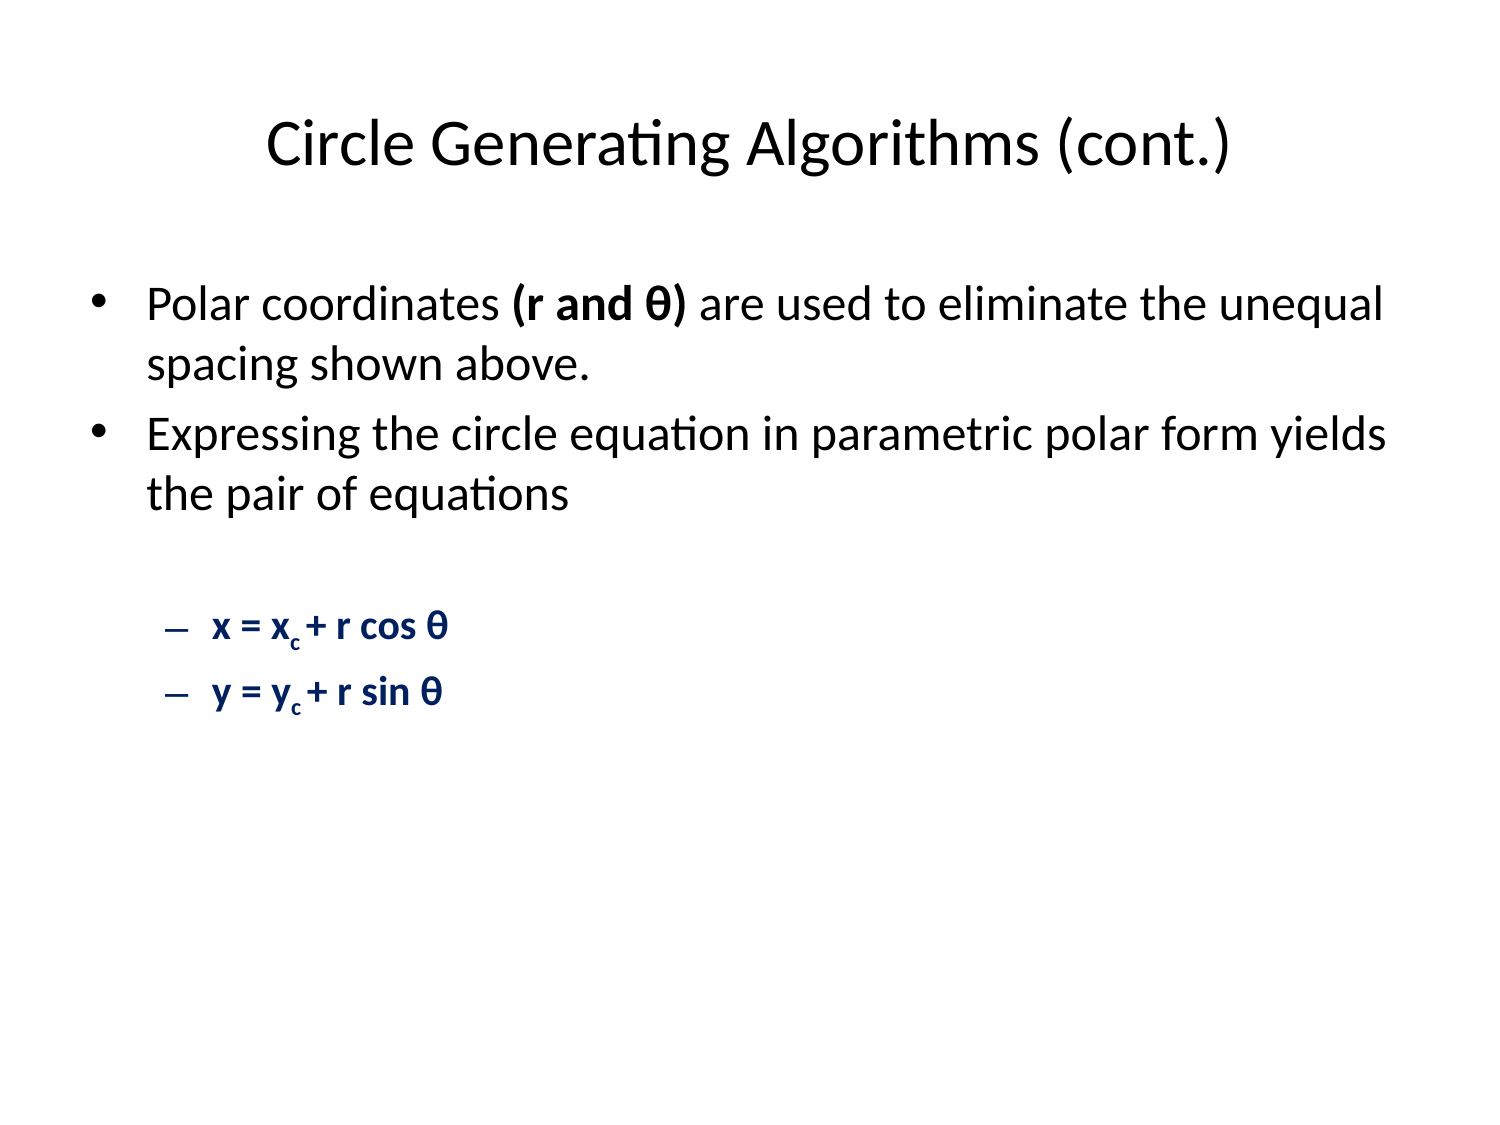

# Circle Generating Algorithms (cont.)
Polar coordinates (r and θ) are used to eliminate the unequal spacing shown above.
Expressing the circle equation in parametric polar form yields the pair of equations

x = xc + r cos θ
y = yc + r sin θ